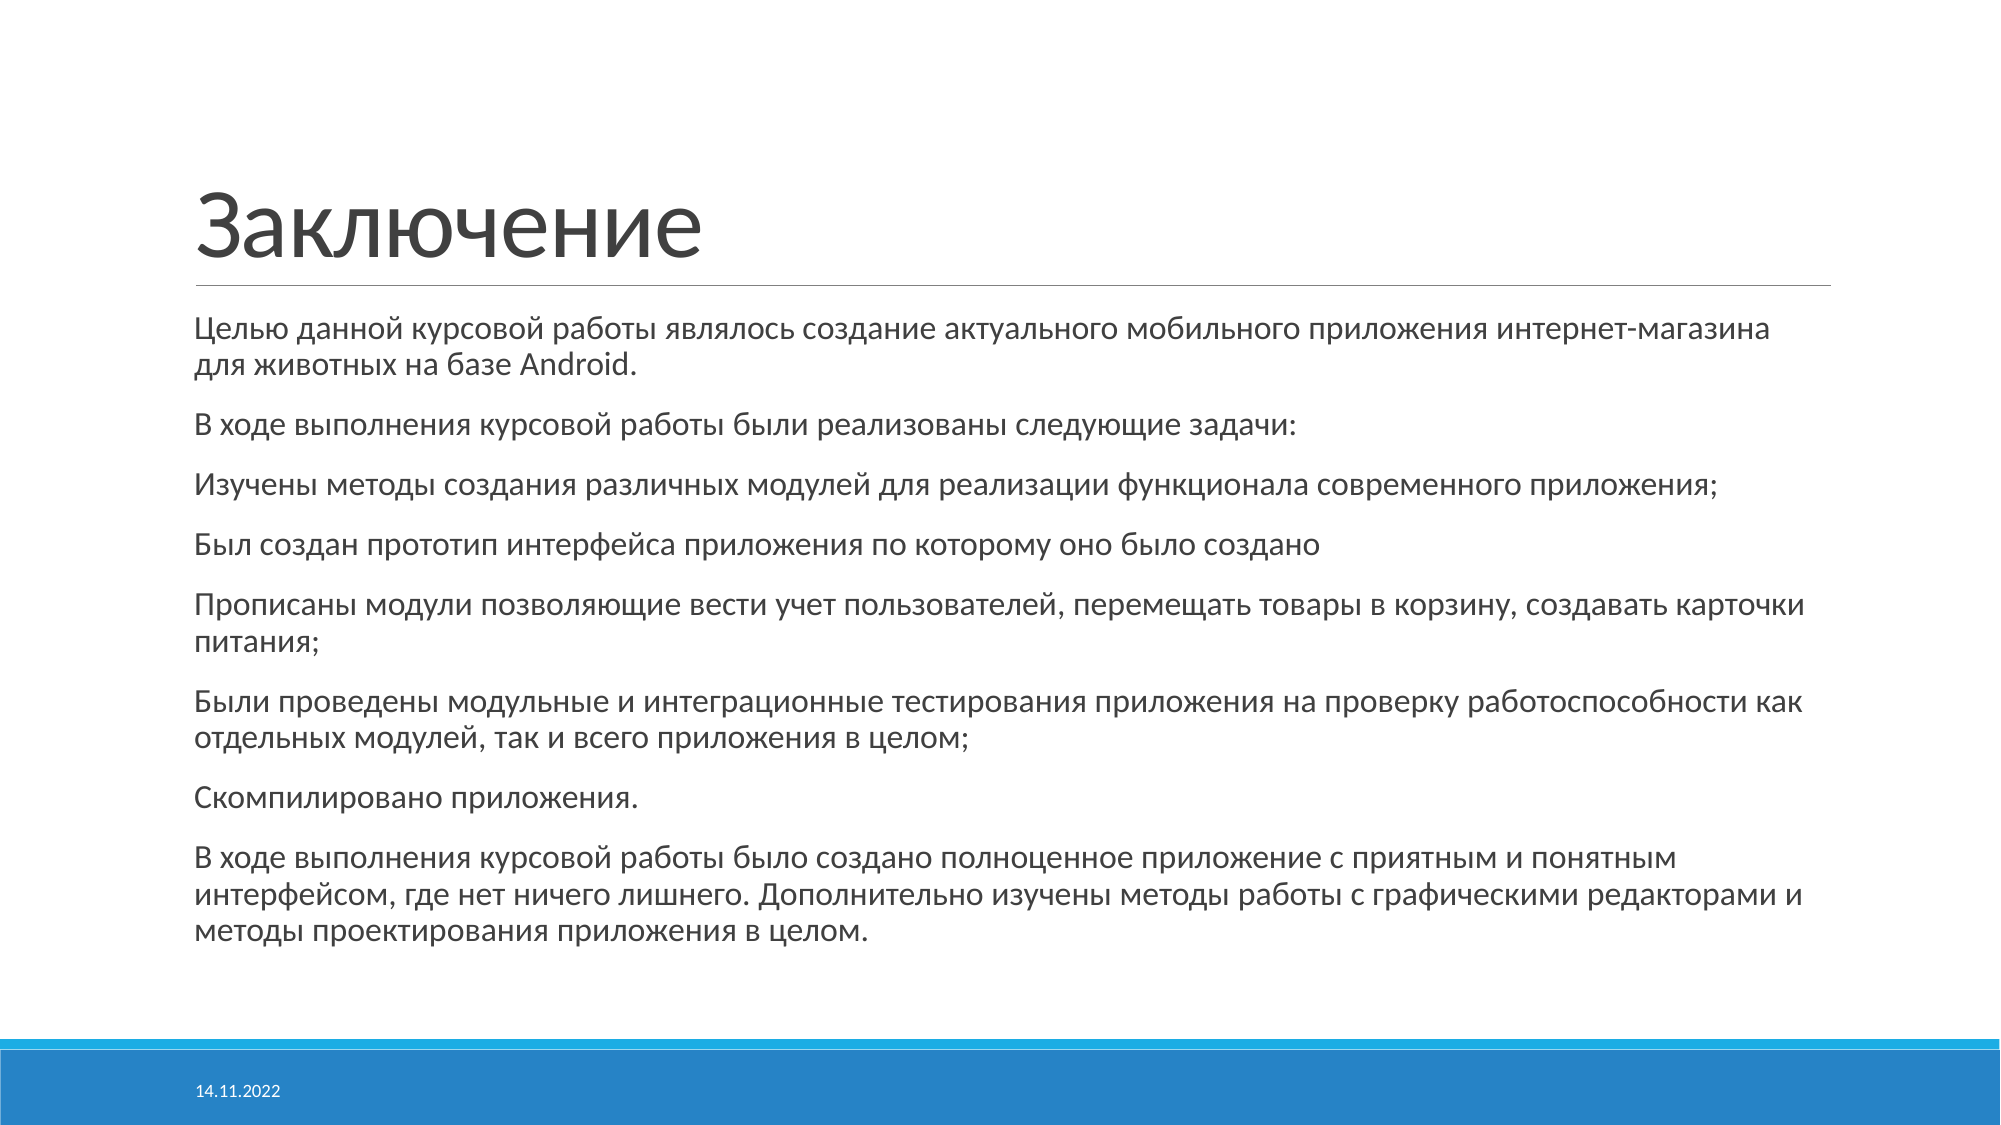

# Заключение
Целью данной курсовой работы являлось создание актуального мобильного приложения интернет-магазина для животных на базе Android.
В ходе выполнения курсовой работы были реализованы следующие задачи:
Изучены методы создания различных модулей для реализации функционала современного приложения;
Был создан прототип интерфейса приложения по которому оно было создано
Прописаны модули позволяющие вести учет пользователей, перемещать товары в корзину, создавать карточки питания;
Были проведены модульные и интеграционные тестирования приложения на проверку работоспособности как отдельных модулей, так и всего приложения в целом;
Скомпилировано приложения.
В ходе выполнения курсовой работы было создано полноценное приложение с приятным и понятным интерфейсом, где нет ничего лишнего. Дополнительно изучены методы работы с графическими редакторами и методы проектирования приложения в целом.

14.11.2022